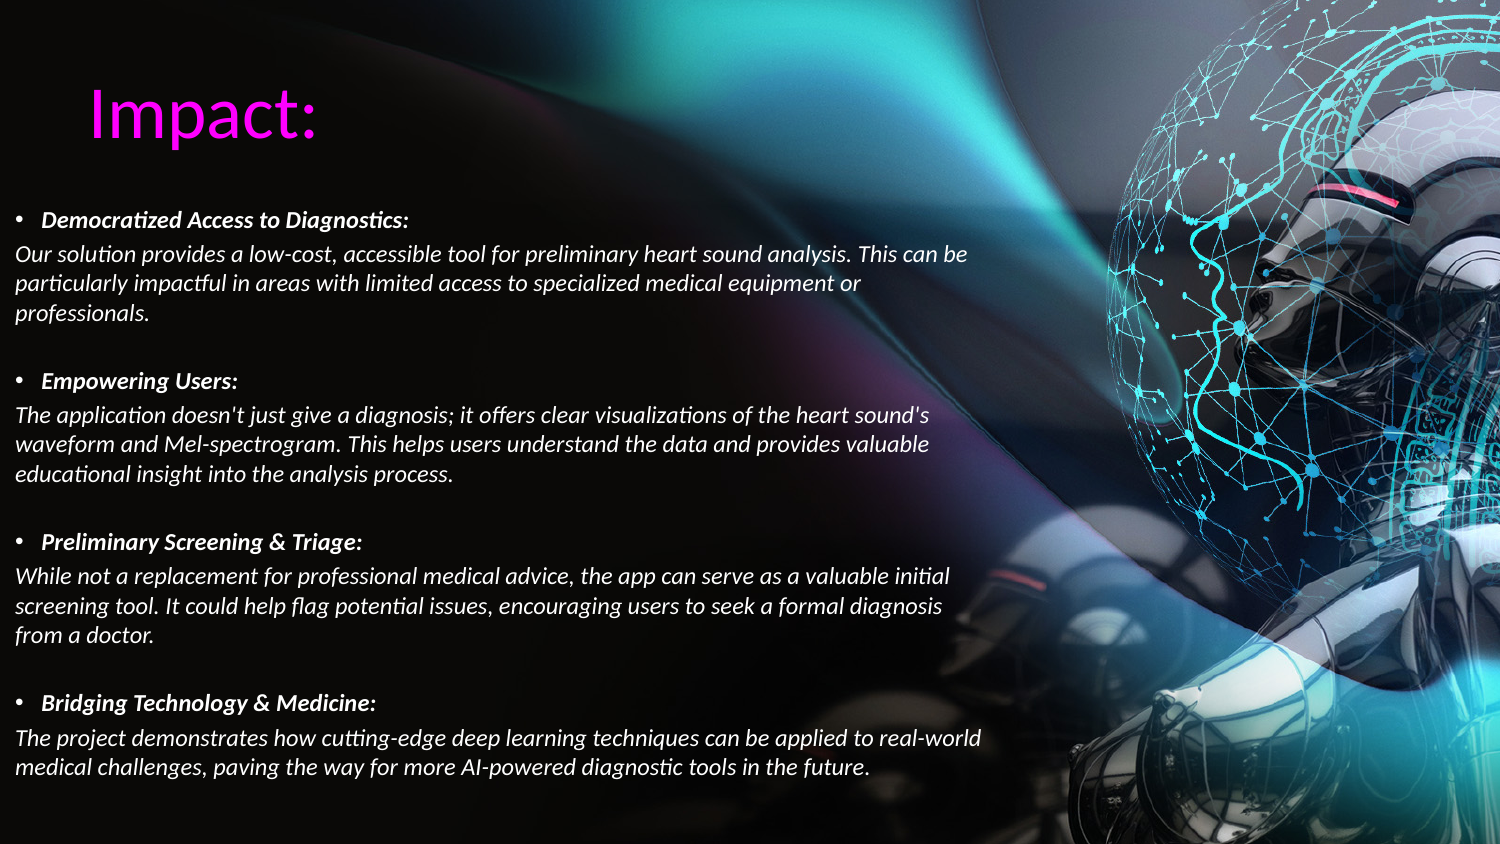

# Impact:
Democratized Access to Diagnostics:
Our solution provides a low-cost, accessible tool for preliminary heart sound analysis. This can be particularly impactful in areas with limited access to specialized medical equipment or professionals.

Empowering Users:
The application doesn't just give a diagnosis; it offers clear visualizations of the heart sound's waveform and Mel-spectrogram. This helps users understand the data and provides valuable educational insight into the analysis process.

Preliminary Screening & Triage:
While not a replacement for professional medical advice, the app can serve as a valuable initial screening tool. It could help flag potential issues, encouraging users to seek a formal diagnosis from a doctor.

Bridging Technology & Medicine:
The project demonstrates how cutting-edge deep learning techniques can be applied to real-world medical challenges, paving the way for more AI-powered diagnostic tools in the future.